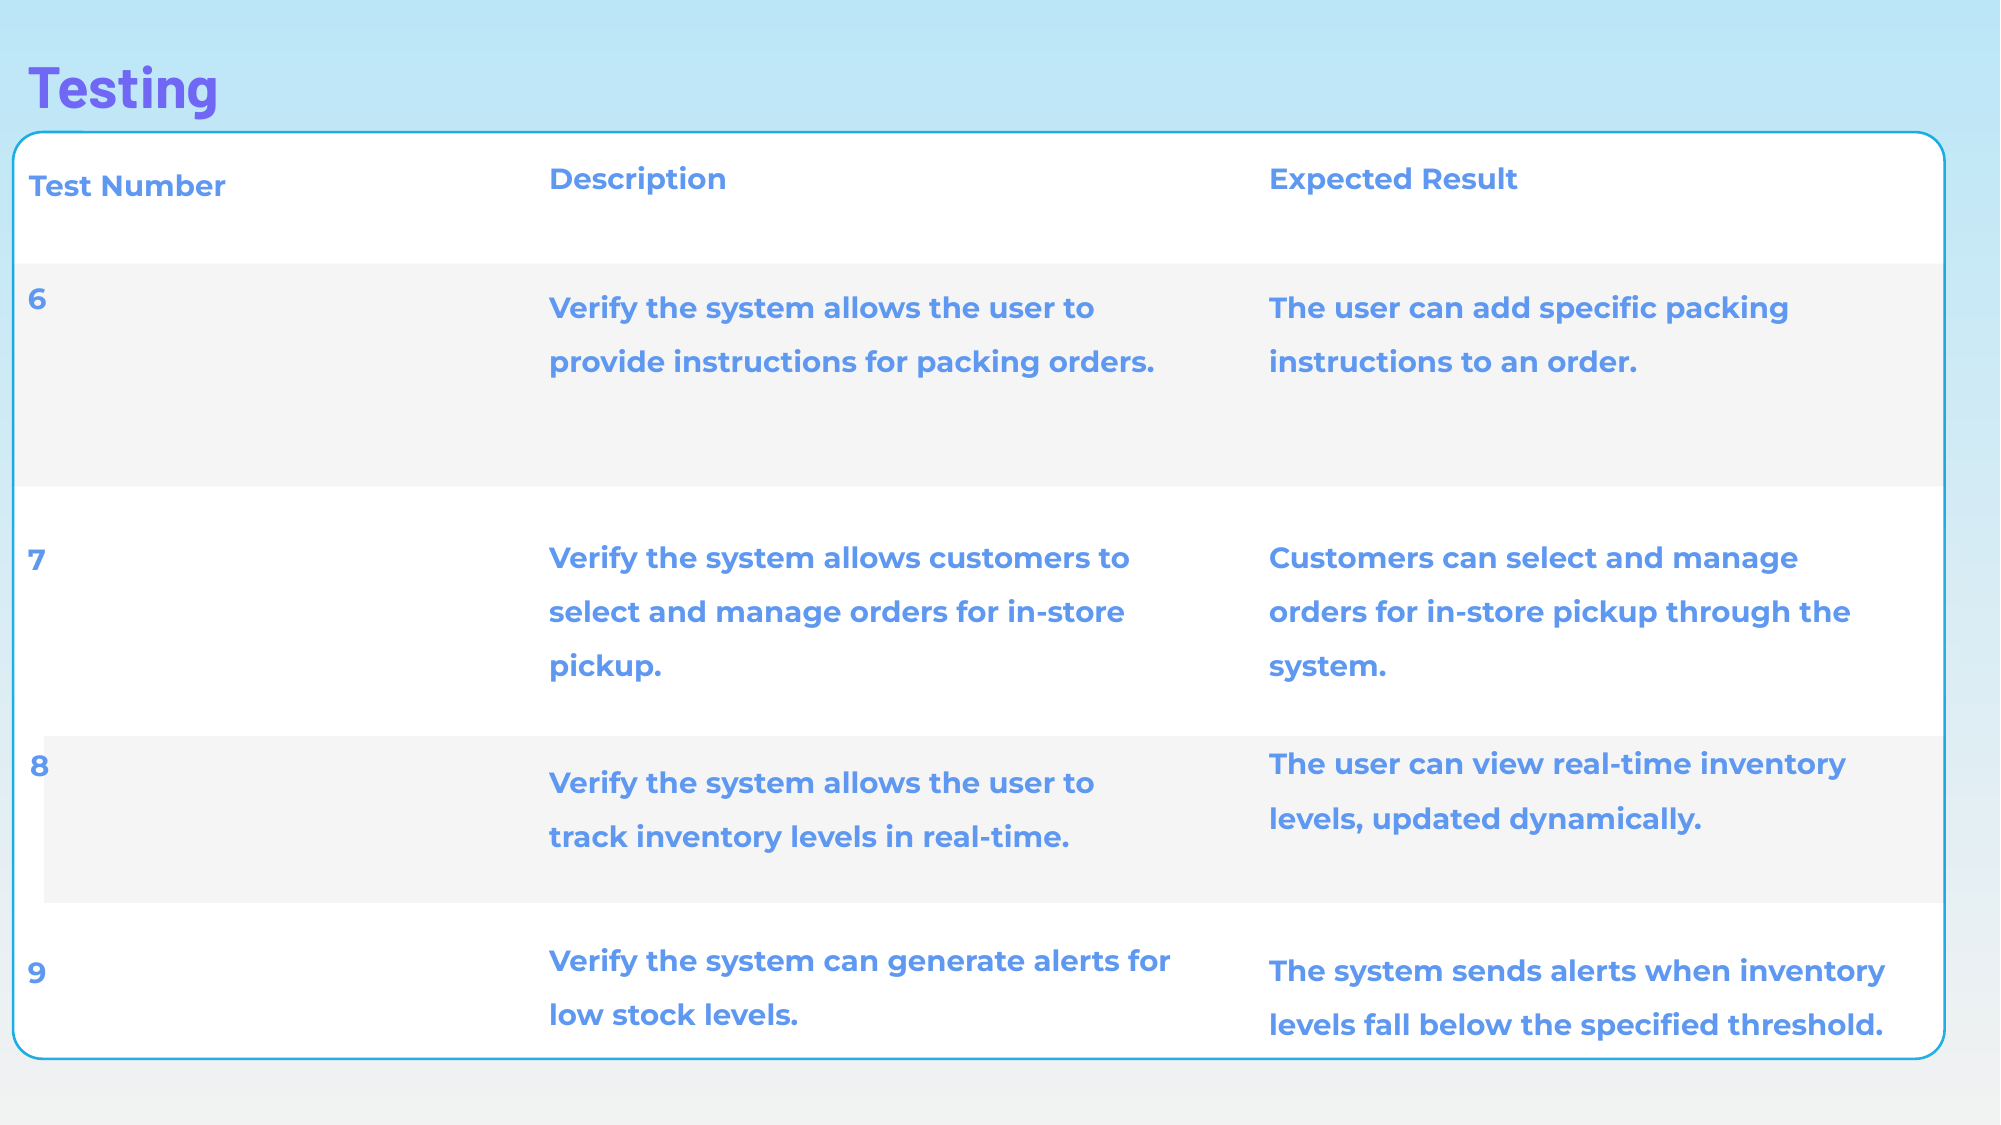

Testing

Description
Expected Result
Test Number
6

Verify the system allows the user to provide instructions for packing orders.
The user can add specific packing instructions to an order.
Verify the system allows customers to select and manage orders for in-store pickup.
Customers can select and manage orders for in-store pickup through the system.
7

The user can view real-time inventory levels, updated dynamically.
8

Verify the system allows the user to track inventory levels in real-time.
Verify the system can generate alerts for low stock levels.
The system sends alerts when inventory levels fall below the specified threshold.
9